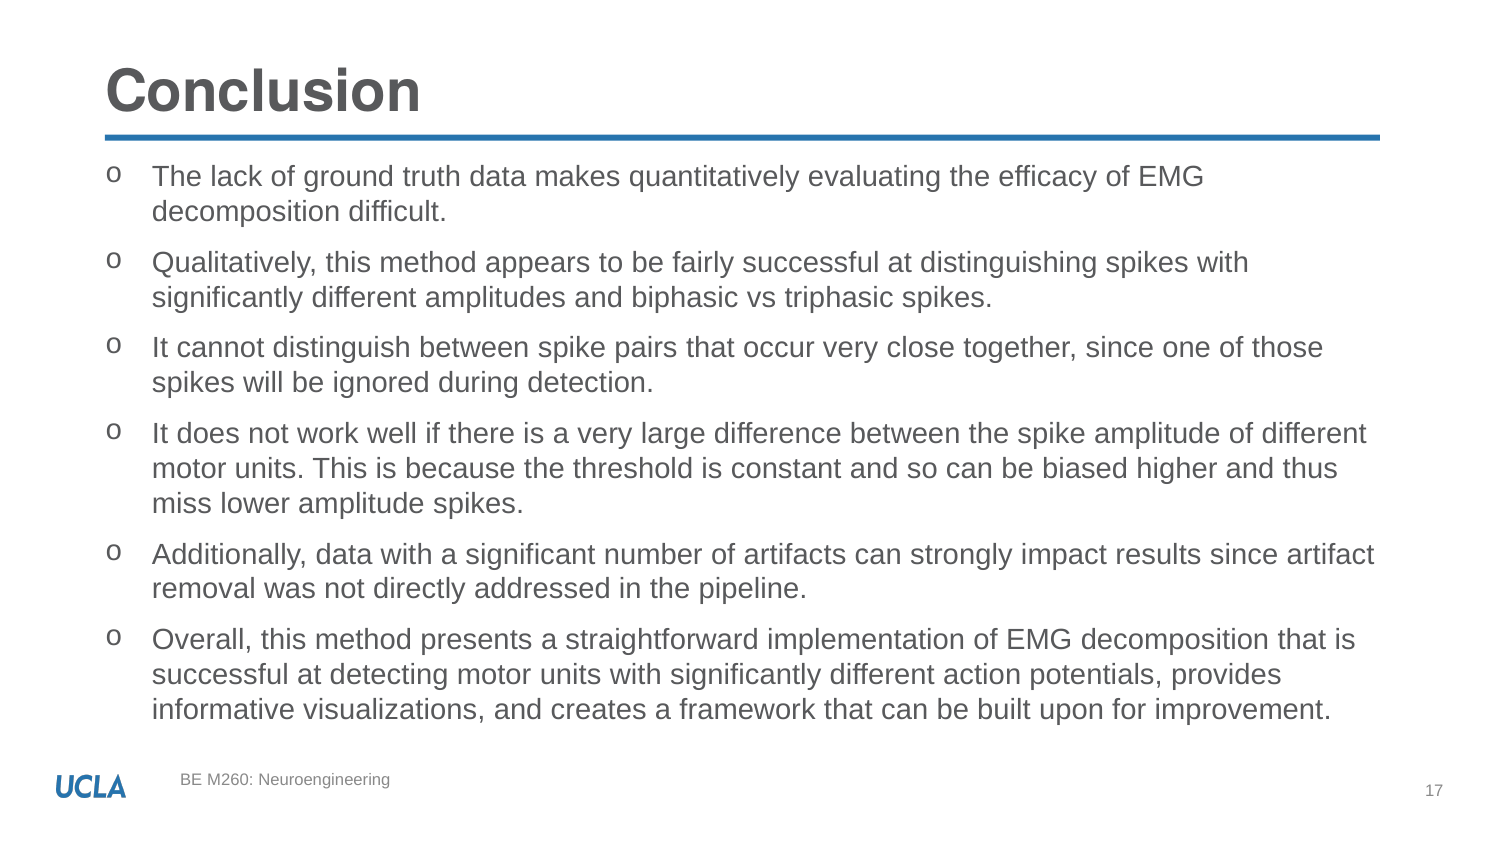

# Conclusion
The lack of ground truth data makes quantitatively evaluating the efficacy of EMG decomposition difficult.
Qualitatively, this method appears to be fairly successful at distinguishing spikes with significantly different amplitudes and biphasic vs triphasic spikes.
It cannot distinguish between spike pairs that occur very close together, since one of those spikes will be ignored during detection.
It does not work well if there is a very large difference between the spike amplitude of different motor units. This is because the threshold is constant and so can be biased higher and thus miss lower amplitude spikes.
Additionally, data with a significant number of artifacts can strongly impact results since artifact removal was not directly addressed in the pipeline.
Overall, this method presents a straightforward implementation of EMG decomposition that is successful at detecting motor units with significantly different action potentials, provides informative visualizations, and creates a framework that can be built upon for improvement.
17